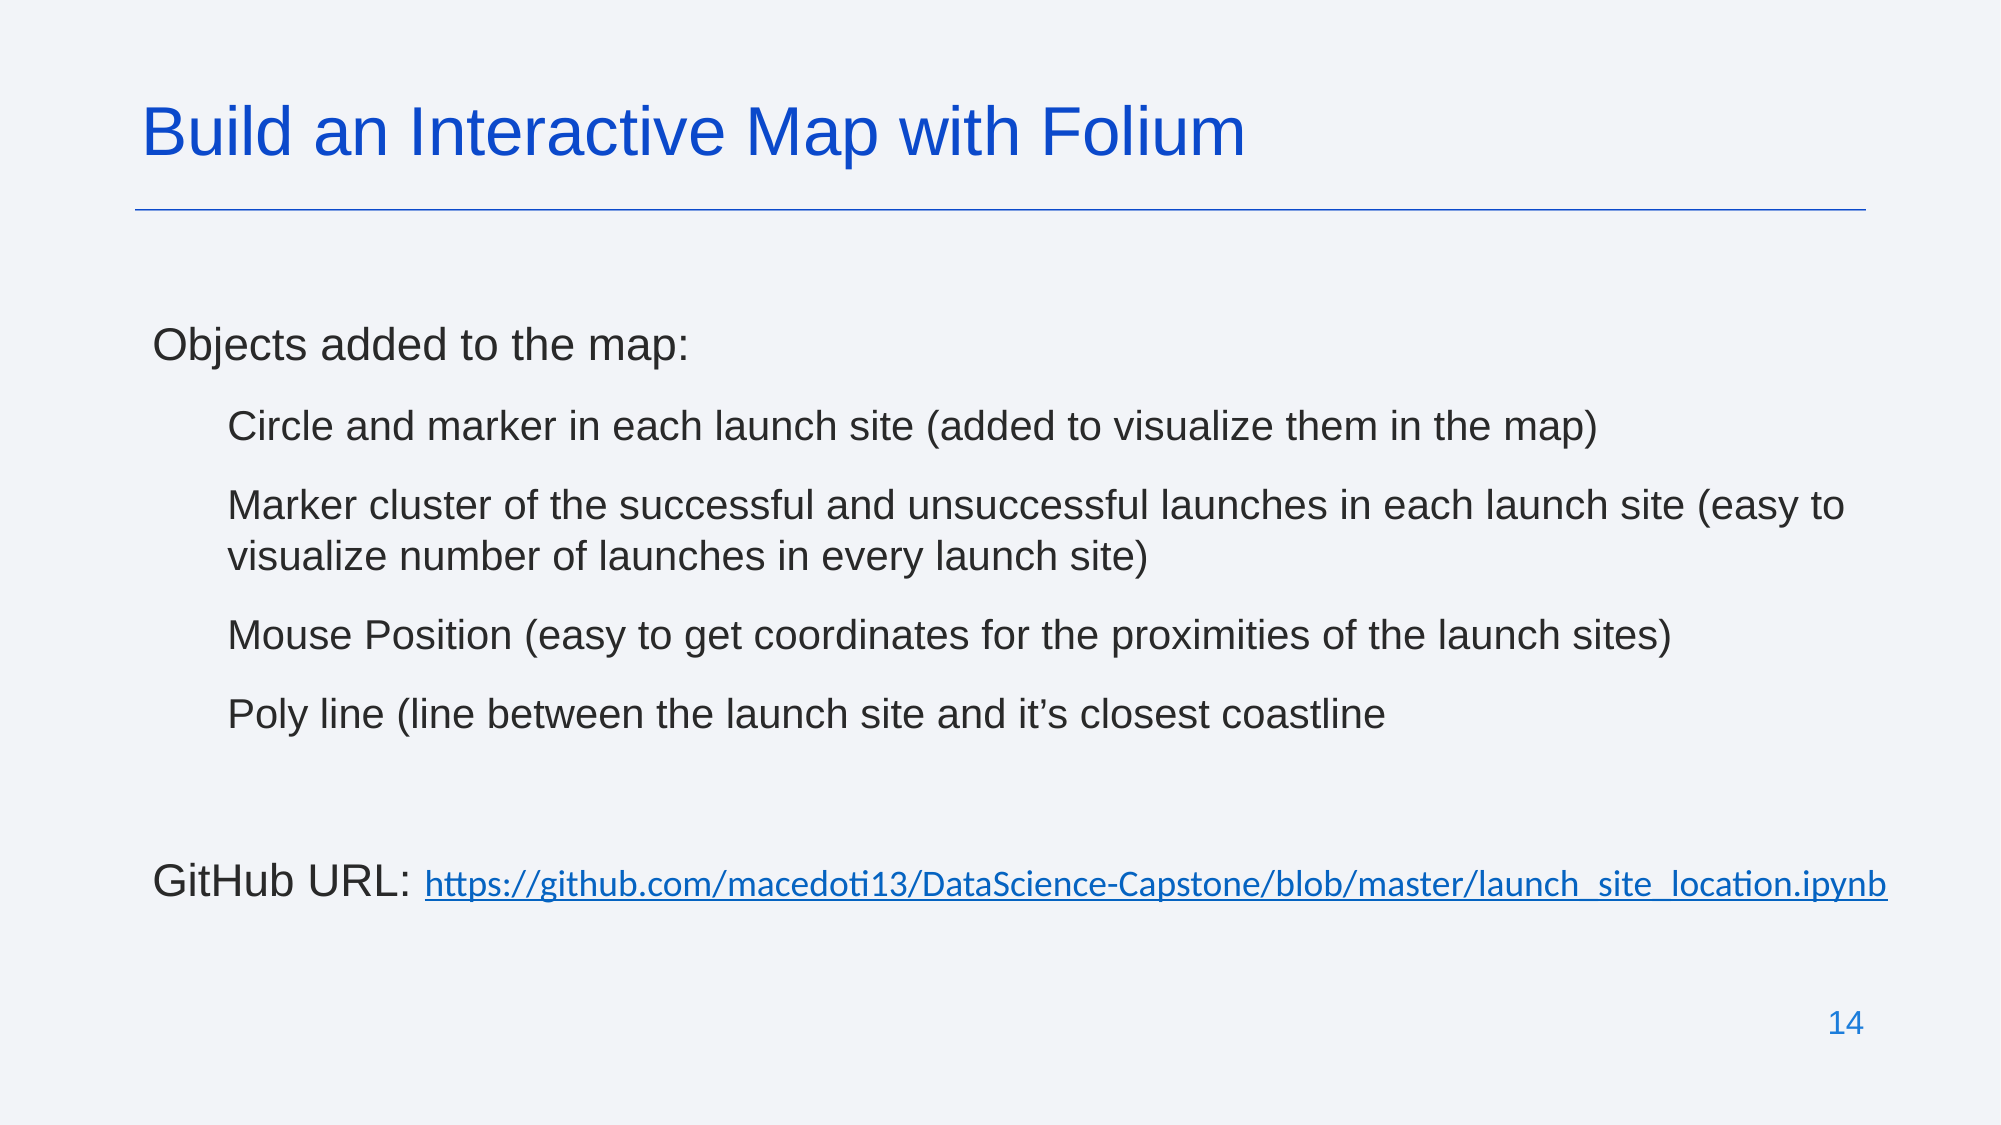

Build an Interactive Map with Folium
Objects added to the map:
Circle and marker in each launch site (added to visualize them in the map)
Marker cluster of the successful and unsuccessful launches in each launch site (easy to visualize number of launches in every launch site)
Mouse Position (easy to get coordinates for the proximities of the launch sites)
Poly line (line between the launch site and it’s closest coastline

GitHub URL: https://github.com/macedoti13/DataScience-Capstone/blob/master/launch_site_location.ipynb
14